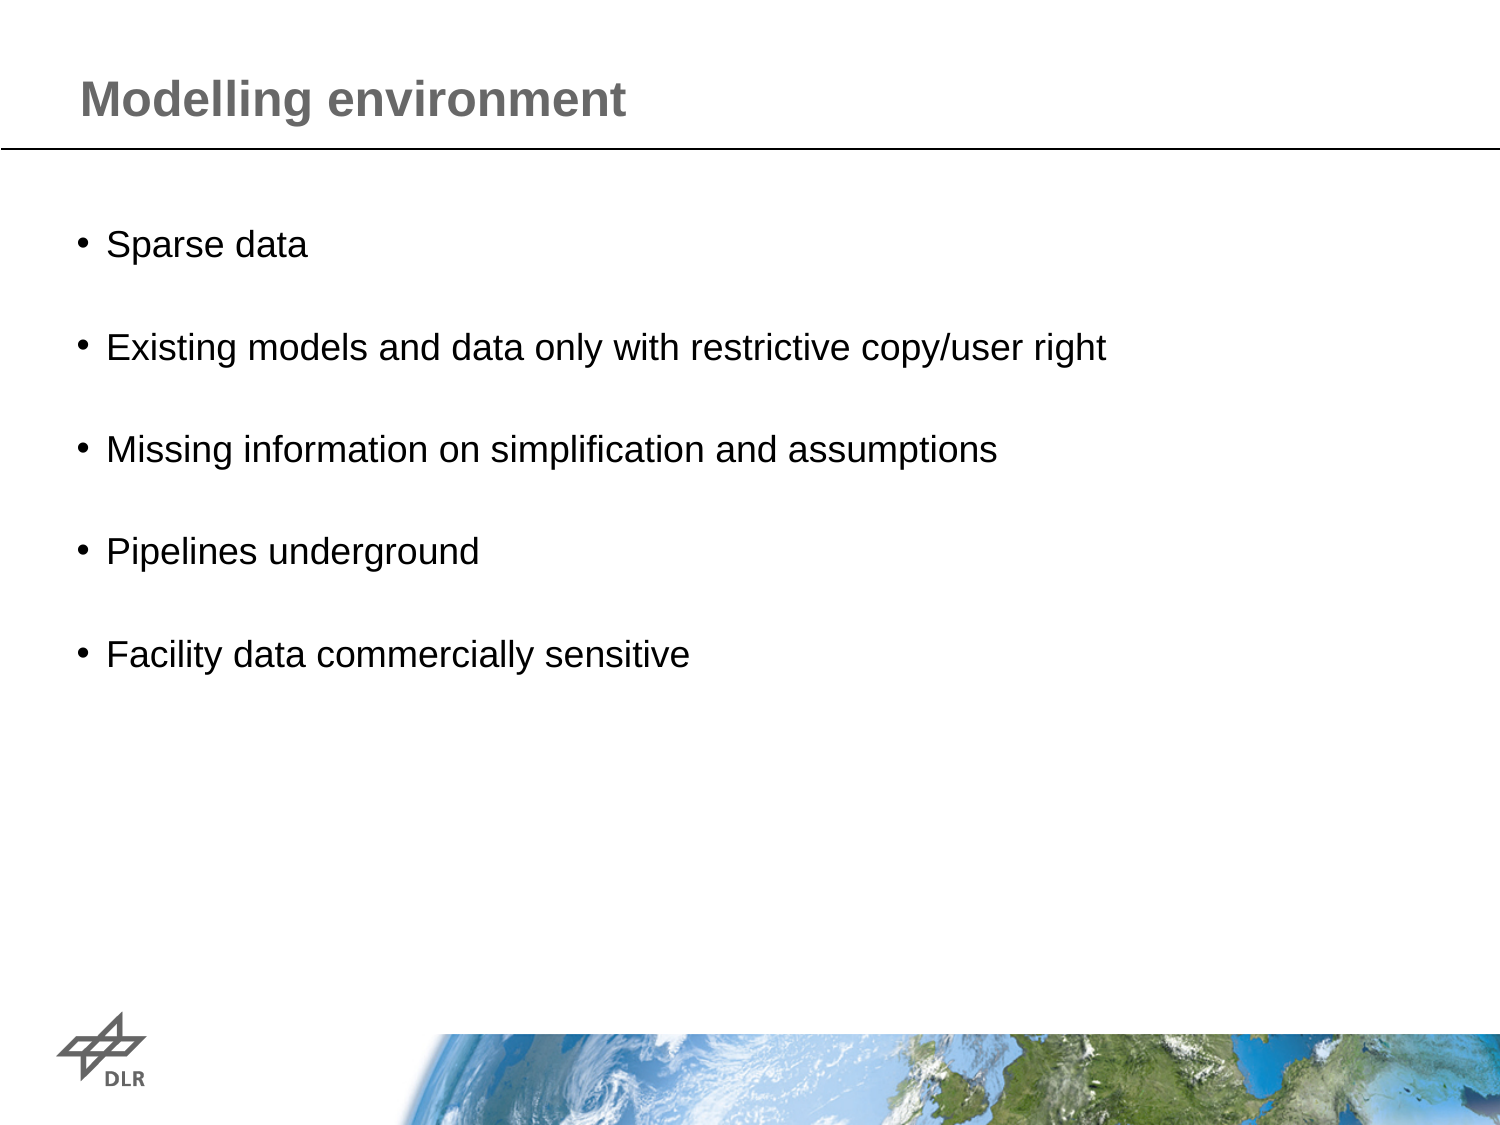

# Modelling environment
Sparse data

Existing models and data only with restrictive copy/user right

Missing information on simplification and assumptions

Pipelines underground

Facility data commercially sensitive